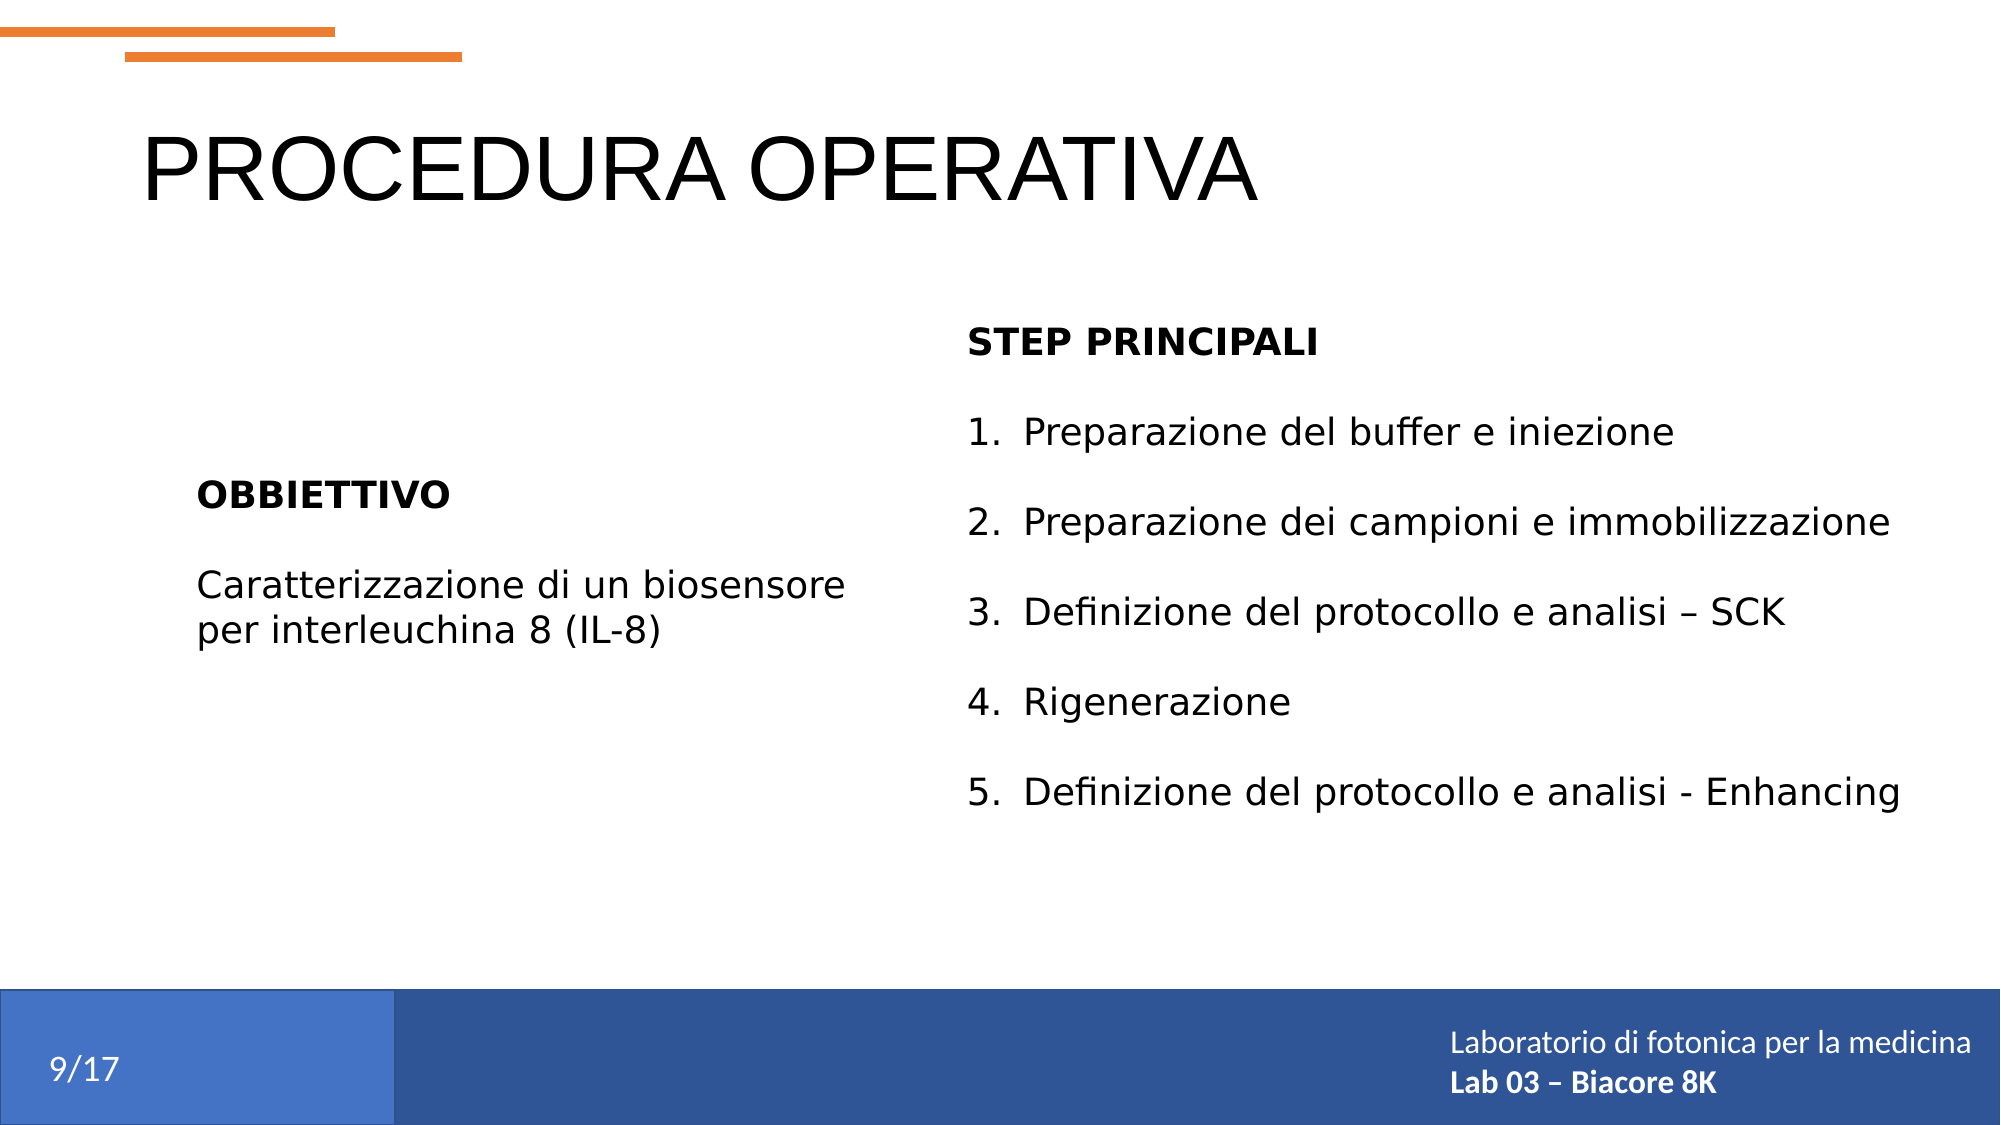

PROCEDURA OPERATIVA
STEP PRINCIPALI

Preparazione del buffer e iniezione

Preparazione dei campioni e immobilizzazione

Definizione del protocollo e analisi – SCK

Rigenerazione

Definizione del protocollo e analisi - Enhancing
OBBIETTIVO

Caratterizzazione di un biosensore per interleuchina 8 (IL-8)

Laboratorio di fotonica per la medicina
Lab 03 – Biacore 8K

9/17